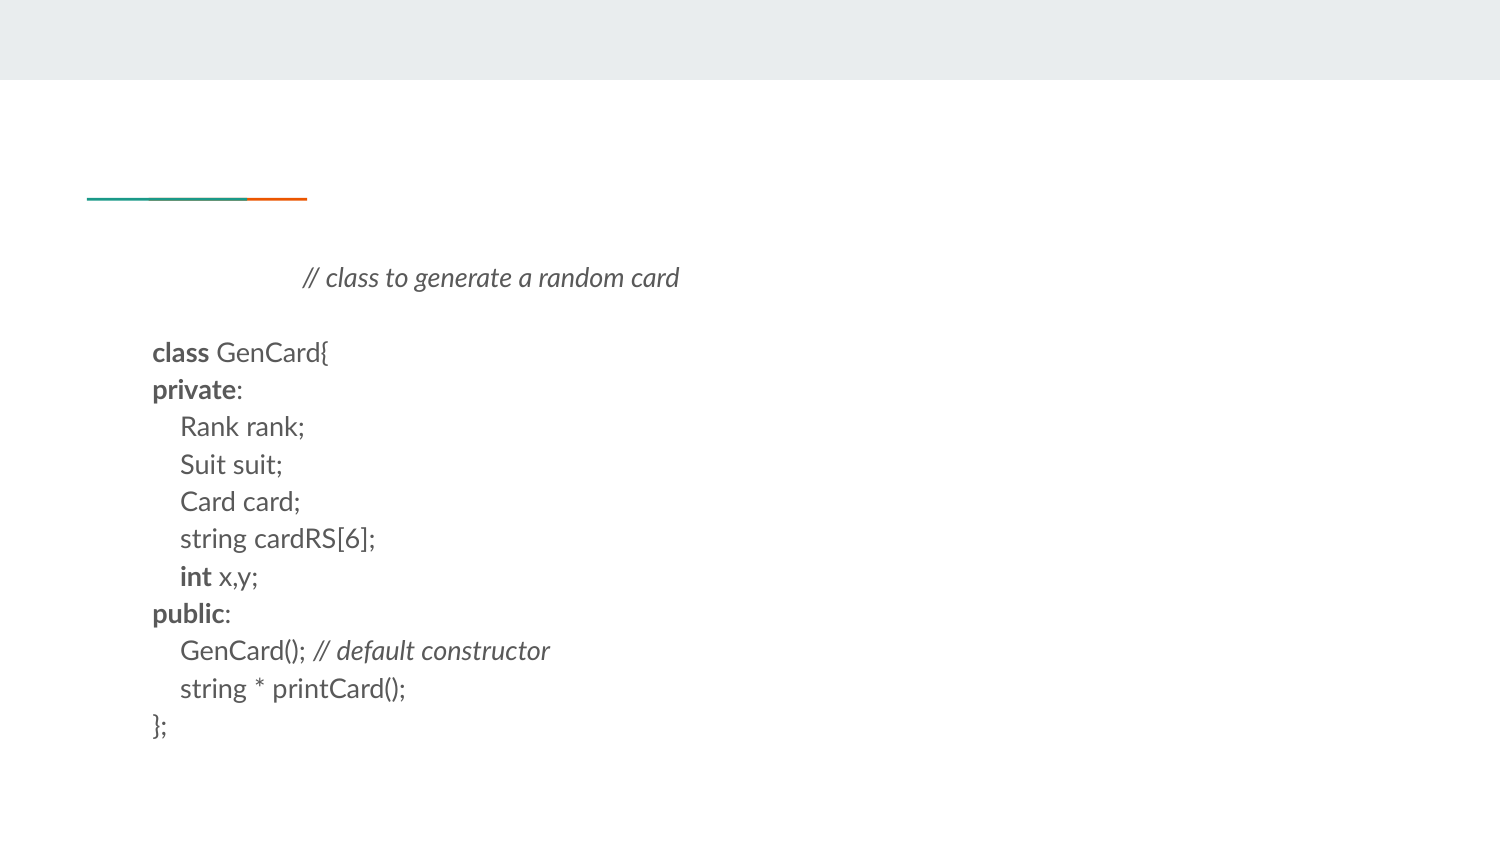

// class to generate a random card

class GenCard{
private:
    Rank rank;
    Suit suit;
    Card card;
    string cardRS[6];
    int x,y;
public:
    GenCard(); // default constructor
    string * printCard();
};